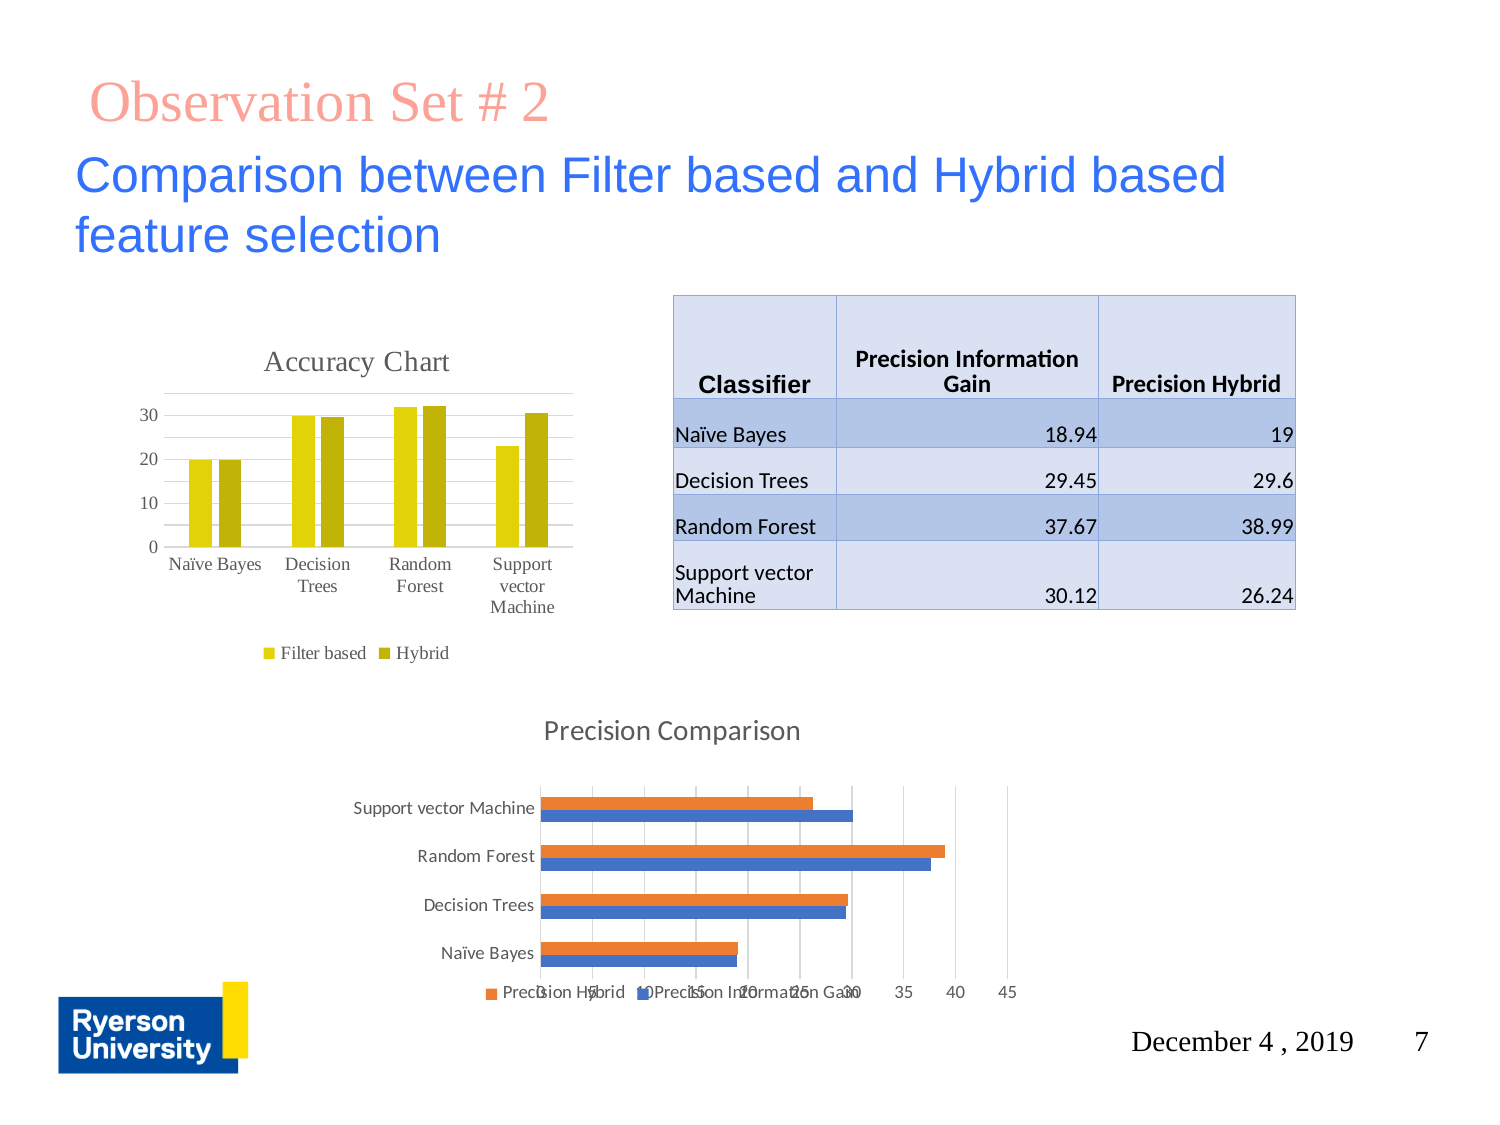

Observation Set # 2
Comparison between Filter based and Hybrid based        feature selection
| Classifier | Precision Information Gain | Precision Hybrid |
| --- | --- | --- |
| Naïve Bayes | 18.94 | 19 |
| Decision Trees | 29.45 | 29.6 |
| Random Forest | 37.67 | 38.99 |
| Support vector Machine | 30.12 | 26.24 |

### Chart: Accuracy Chart

| Category | Filter based | Hybrid |
|---|---|---|
| Naïve Bayes | 19.95 | 19.98 |
| Decision Trees | 29.93 | 29.78 |
| Random Forest | 31.99 | 32.21 |
| Support vector Machine | 23.12 | 30.68 |

### Chart: Precision Comparison

| Category | Precision Information Gain | Precision Hybrid |
|---|---|---|
| Naïve Bayes | 18.94 | 19.0 |
| Decision Trees | 29.45 | 29.6 |
| Random Forest | 37.67 | 38.99 |
| Support vector Machine | 30.12 | 26.24 |
December 4 , 2019
7